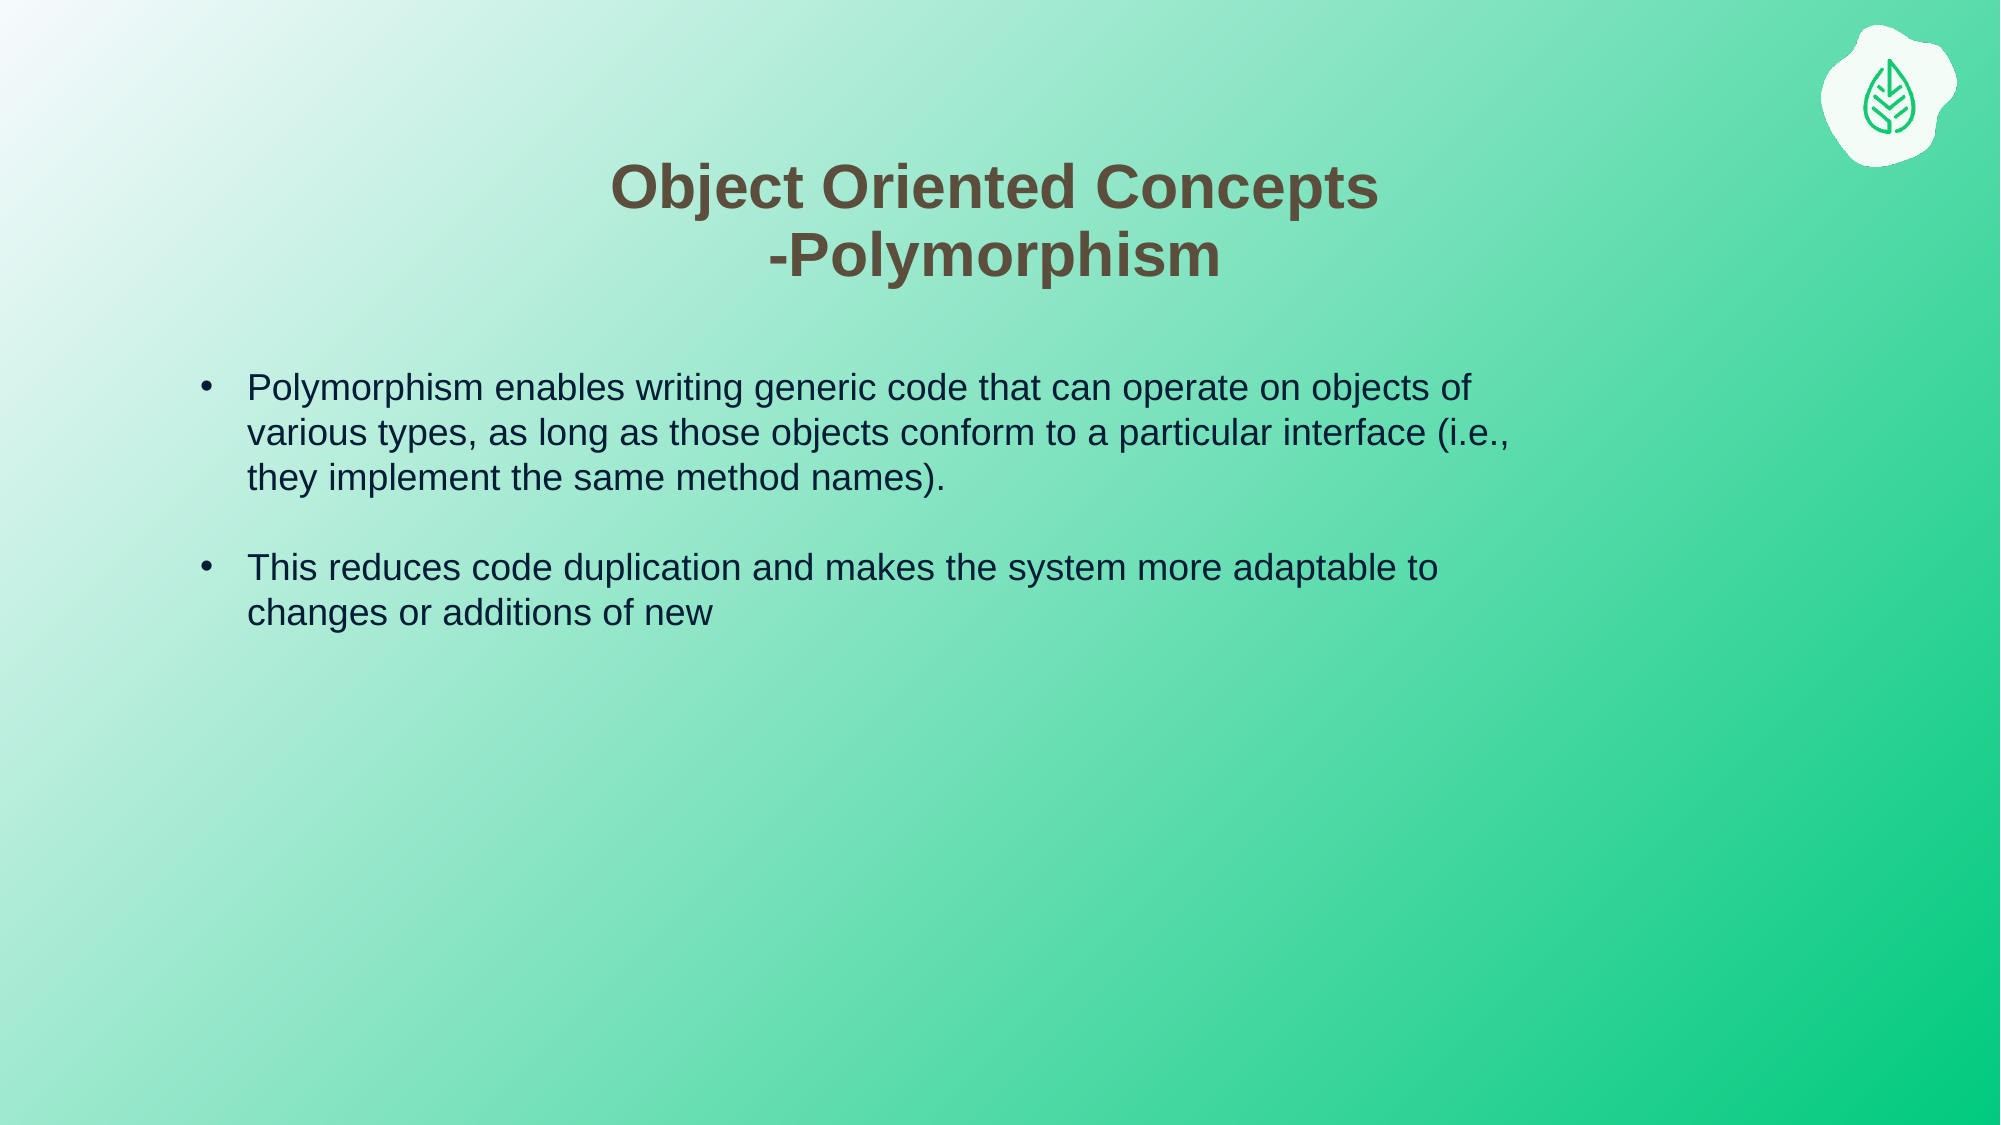

# Object Oriented Concepts -Polymorphism
Polymorphism enables writing generic code that can operate on objects of various types, as long as those objects conform to a particular interface (i.e., they implement the same method names).

This reduces code duplication and makes the system more adaptable to changes or additions of new